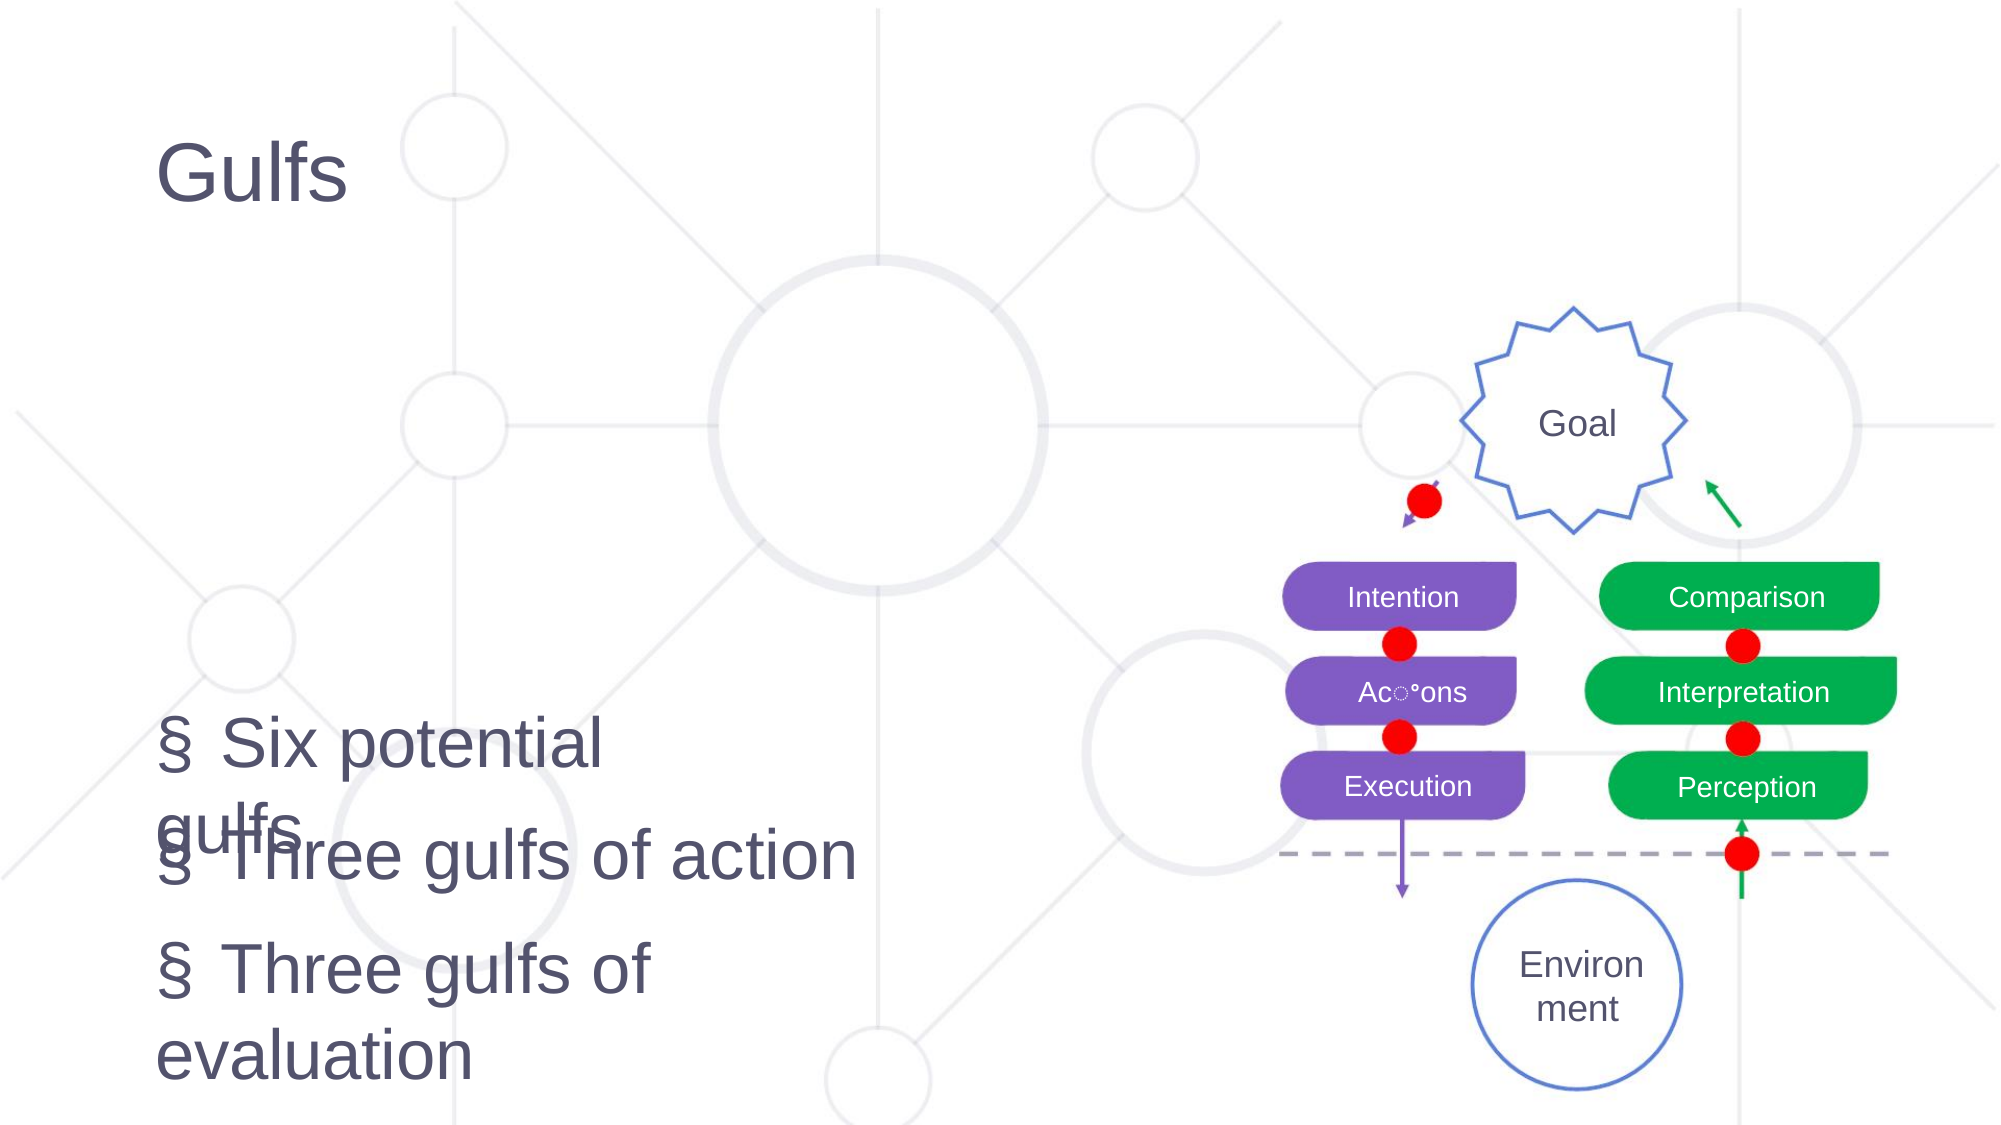

Gulfs
Goal
Intention
Acꢀons
Comparison
Interpretation
Perception
§ Six potential gulfs
Execution
§ Three gulfs of action
§ Three gulfs of evaluation
Environ
ment